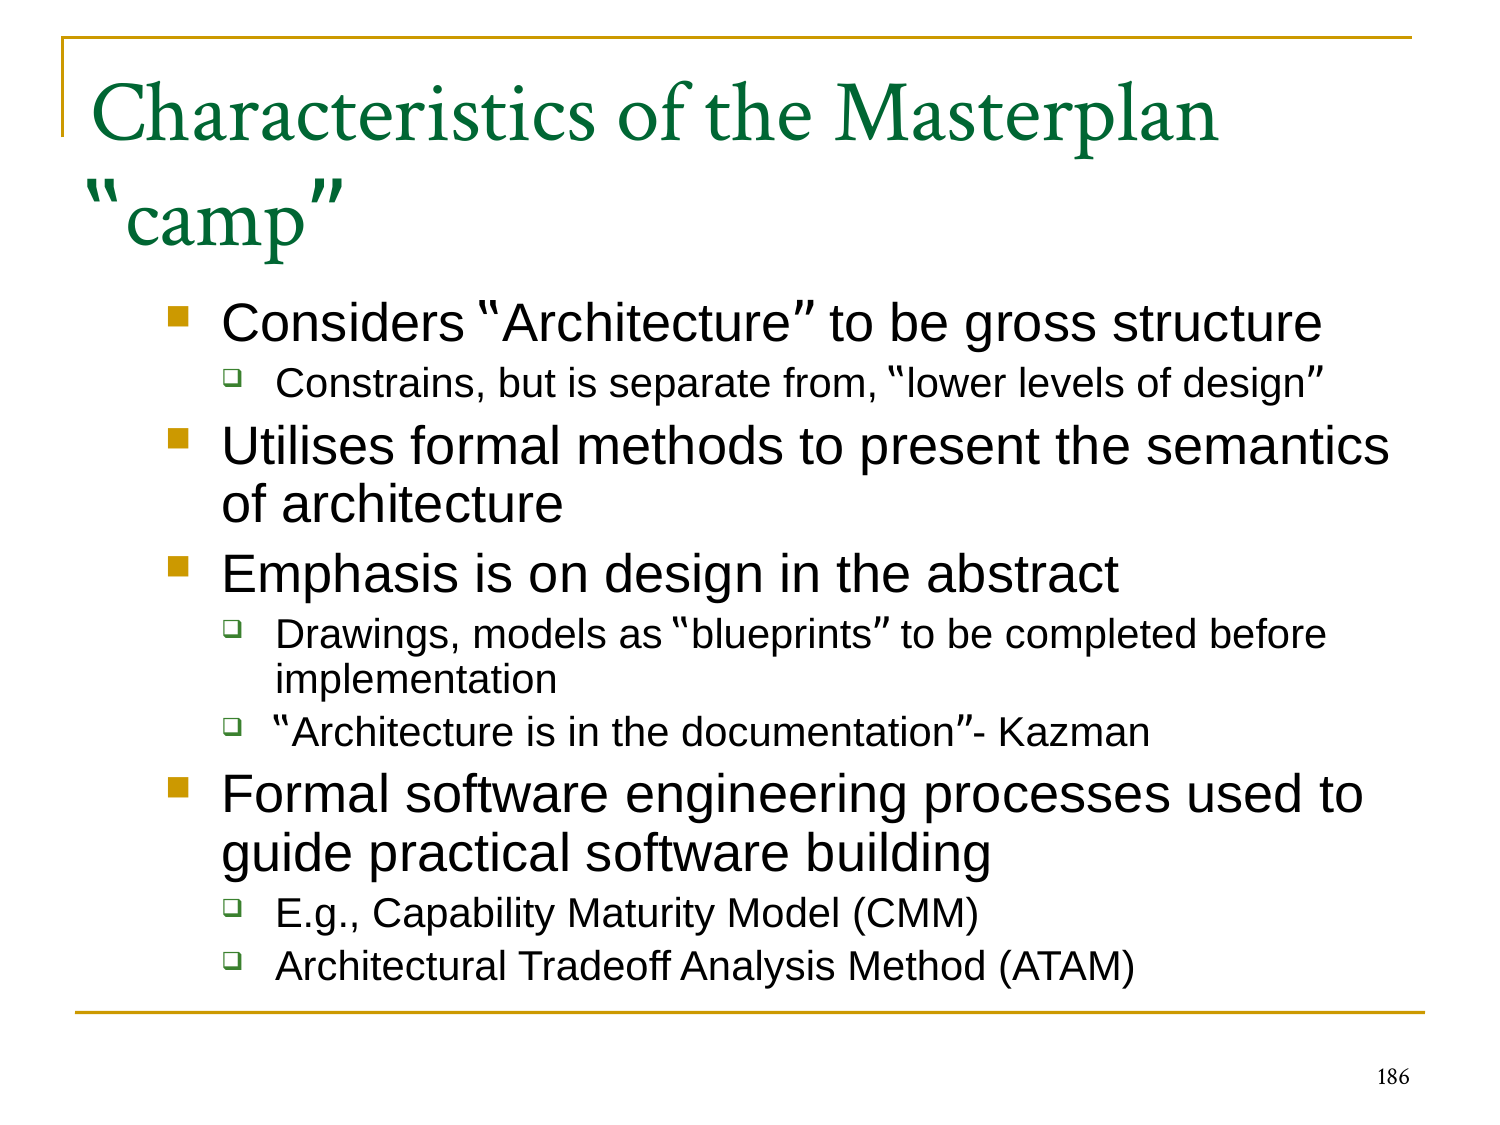

# Characteristics of the Masterplan “camp”
Considers “Architecture” to be gross structure
Constrains, but is separate from, “lower levels of design”
Utilises formal methods to present the semantics of architecture
Emphasis is on design in the abstract
Drawings, models as “blueprints” to be completed before implementation
“Architecture is in the documentation”- Kazman
Formal software engineering processes used to guide practical software building
E.g., Capability Maturity Model (CMM)
Architectural Tradeoff Analysis Method (ATAM)

186